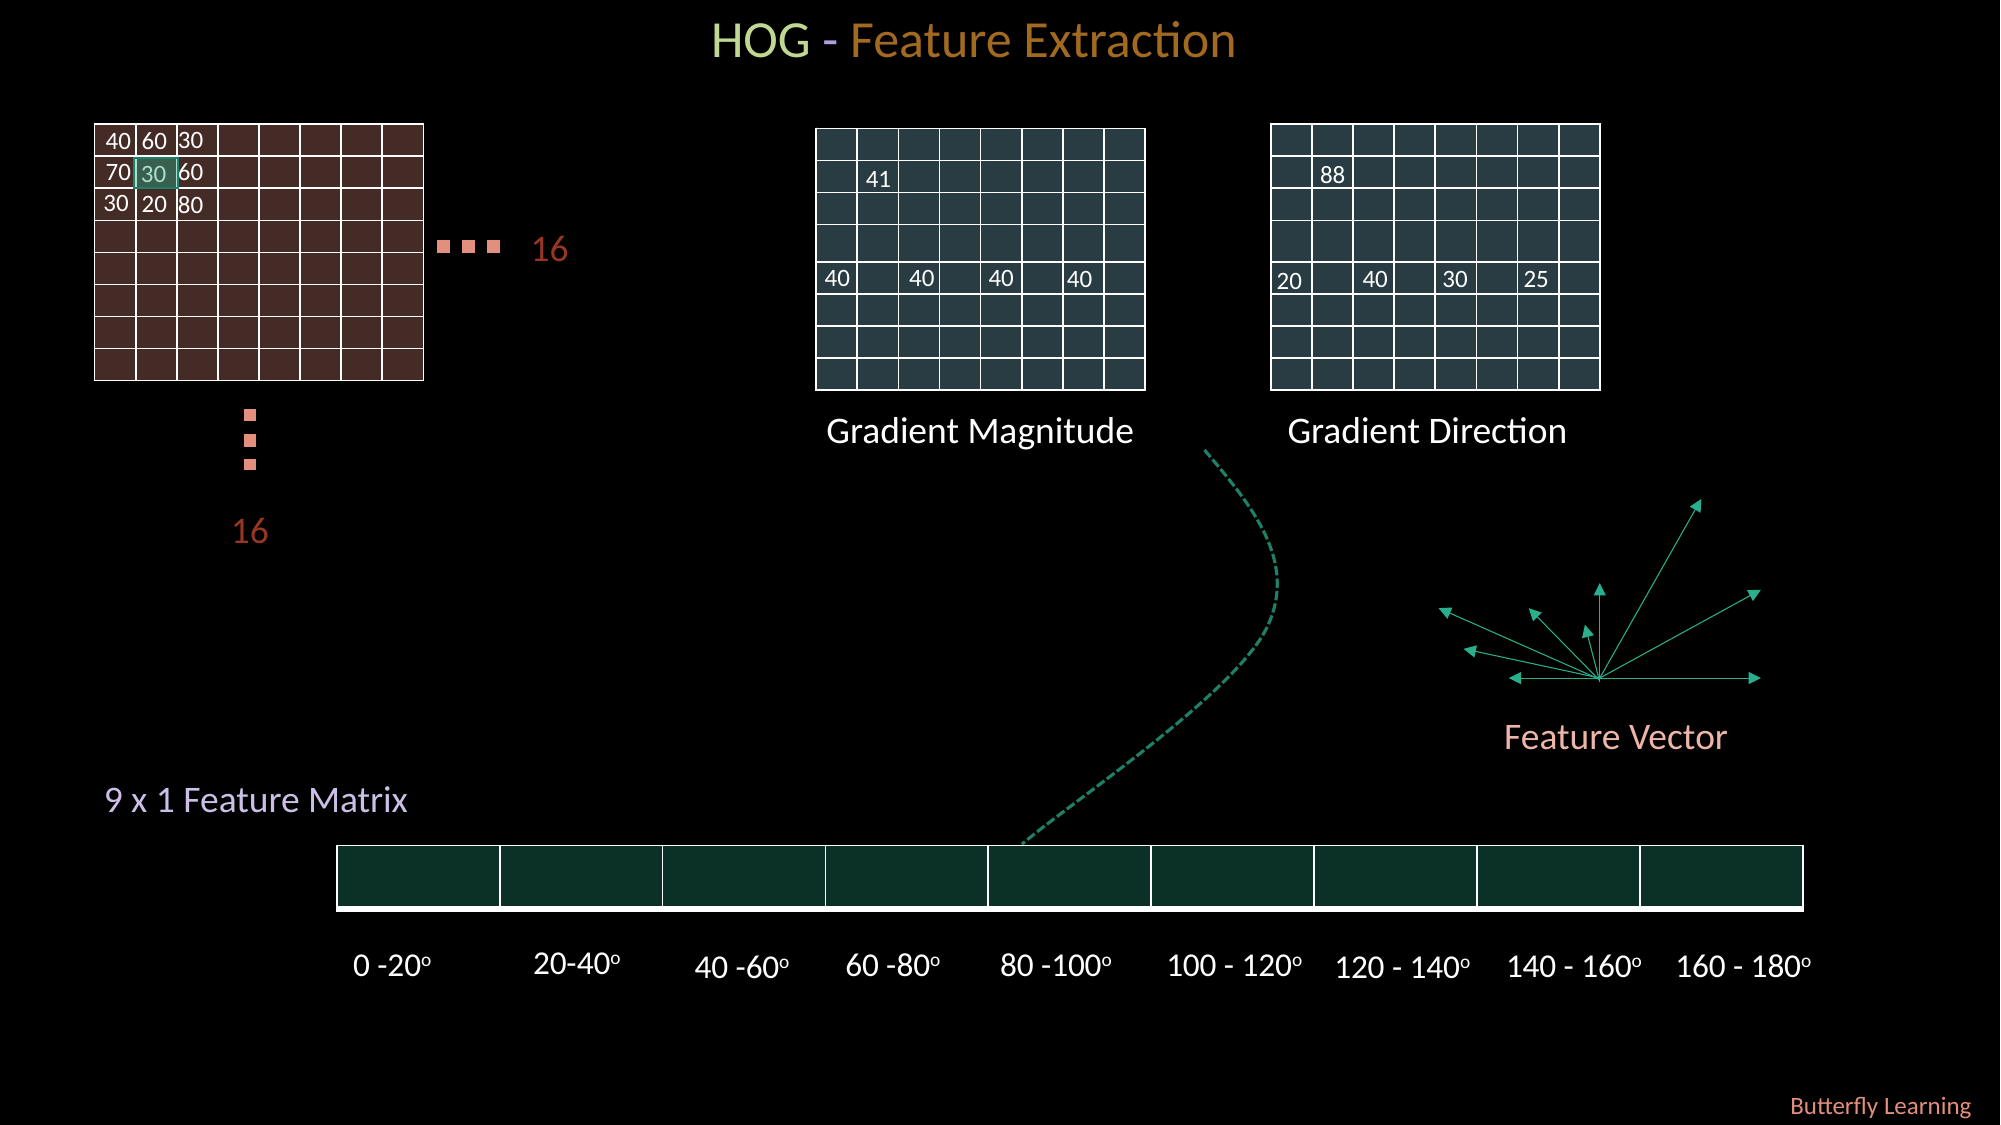

HOG - Feature Extraction
30
40
60
| k1 |  |  |  |  |  |  |  |
| --- | --- | --- | --- | --- | --- | --- | --- |
|  |  |  |  |  |  |  |  |
|  |  |  |  |  |  |  |  |
|  |  |  |  |  |  |  |  |
|  |  |  |  |  |  |  |  |
|  |  |  |  |  |  |  |  |
|  |  |  |  |  |  |  |  |
|  |  |  |  |  |  |  |  |
| k1 |  |  |  |  |  |  |  |
| --- | --- | --- | --- | --- | --- | --- | --- |
|  |  |  |  |  |  |  |  |
|  |  |  |  |  |  |  |  |
|  |  |  |  |  |  |  |  |
|  |  |  |  |  |  |  |  |
|  |  |  |  |  |  |  |  |
|  |  |  |  |  |  |  |  |
|  |  |  |  |  |  |  |  |
| k1 |  |  |  |  |  |  |  |
| --- | --- | --- | --- | --- | --- | --- | --- |
|  |  |  |  |  |  |  |  |
|  |  |  |  |  |  |  |  |
|  |  |  |  |  |  |  |  |
|  |  |  |  |  |  |  |  |
|  |  |  |  |  |  |  |  |
|  |  |  |  |  |  |  |  |
|  |  |  |  |  |  |  |  |
70
60
30
88
41

30
20
80
16
40
40
40
40
40
30
25
20
Gradient Magnitude
Gradient Direction

16
Feature Vector
9 x 1 Feature Matrix
|  |  |  |  |  |  |  |  |  |
| --- | --- | --- | --- | --- | --- | --- | --- | --- |
20-40o
60 -80o
80 -100o
0 -20o
100 - 120o
140 - 160o
160 - 180o
120 - 140o
40 -60o
Butterfly Learning